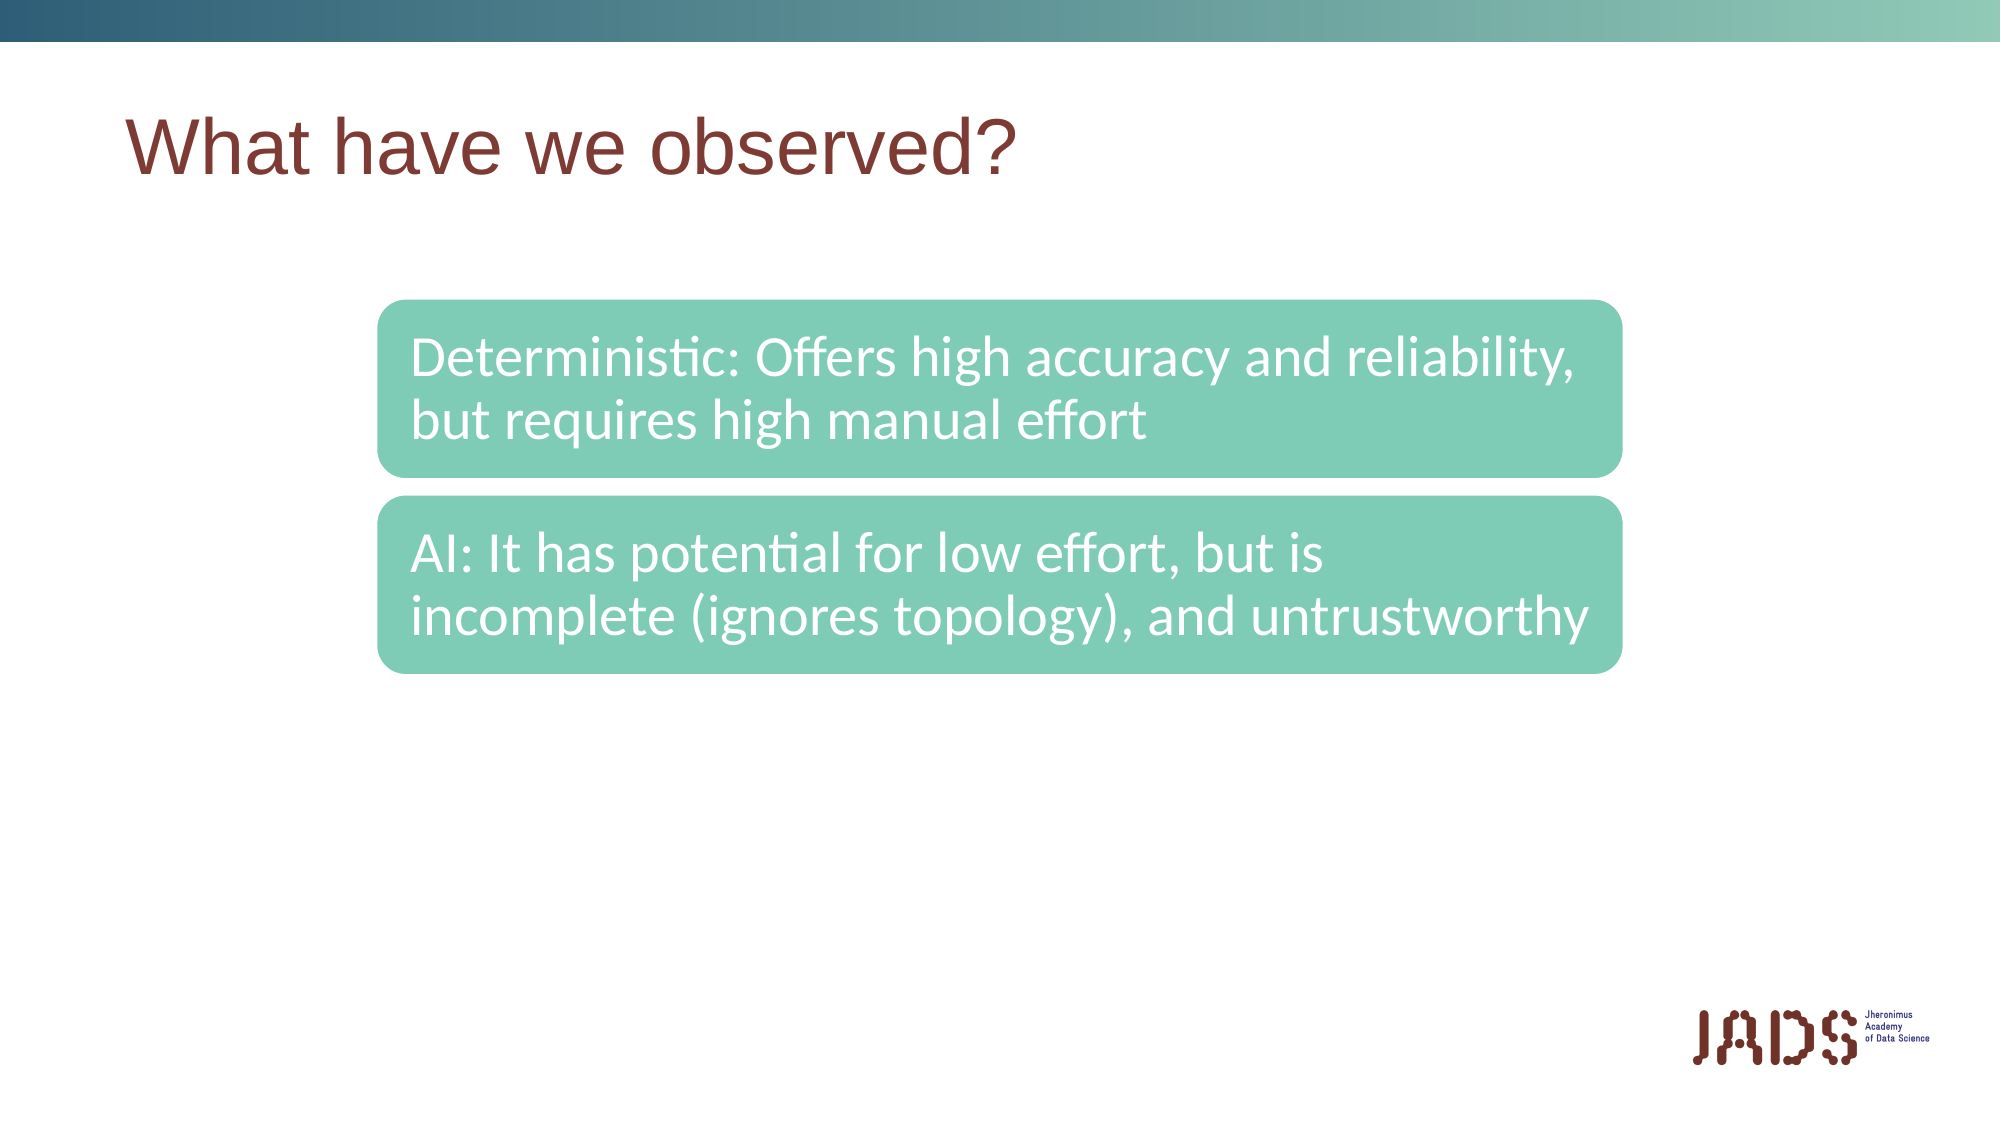

# What have we observed?
Deterministic: Offers high accuracy and reliability, but requires high manual effort
AI: It has potential for low effort, but is incomplete (ignores topology), and untrustworthy